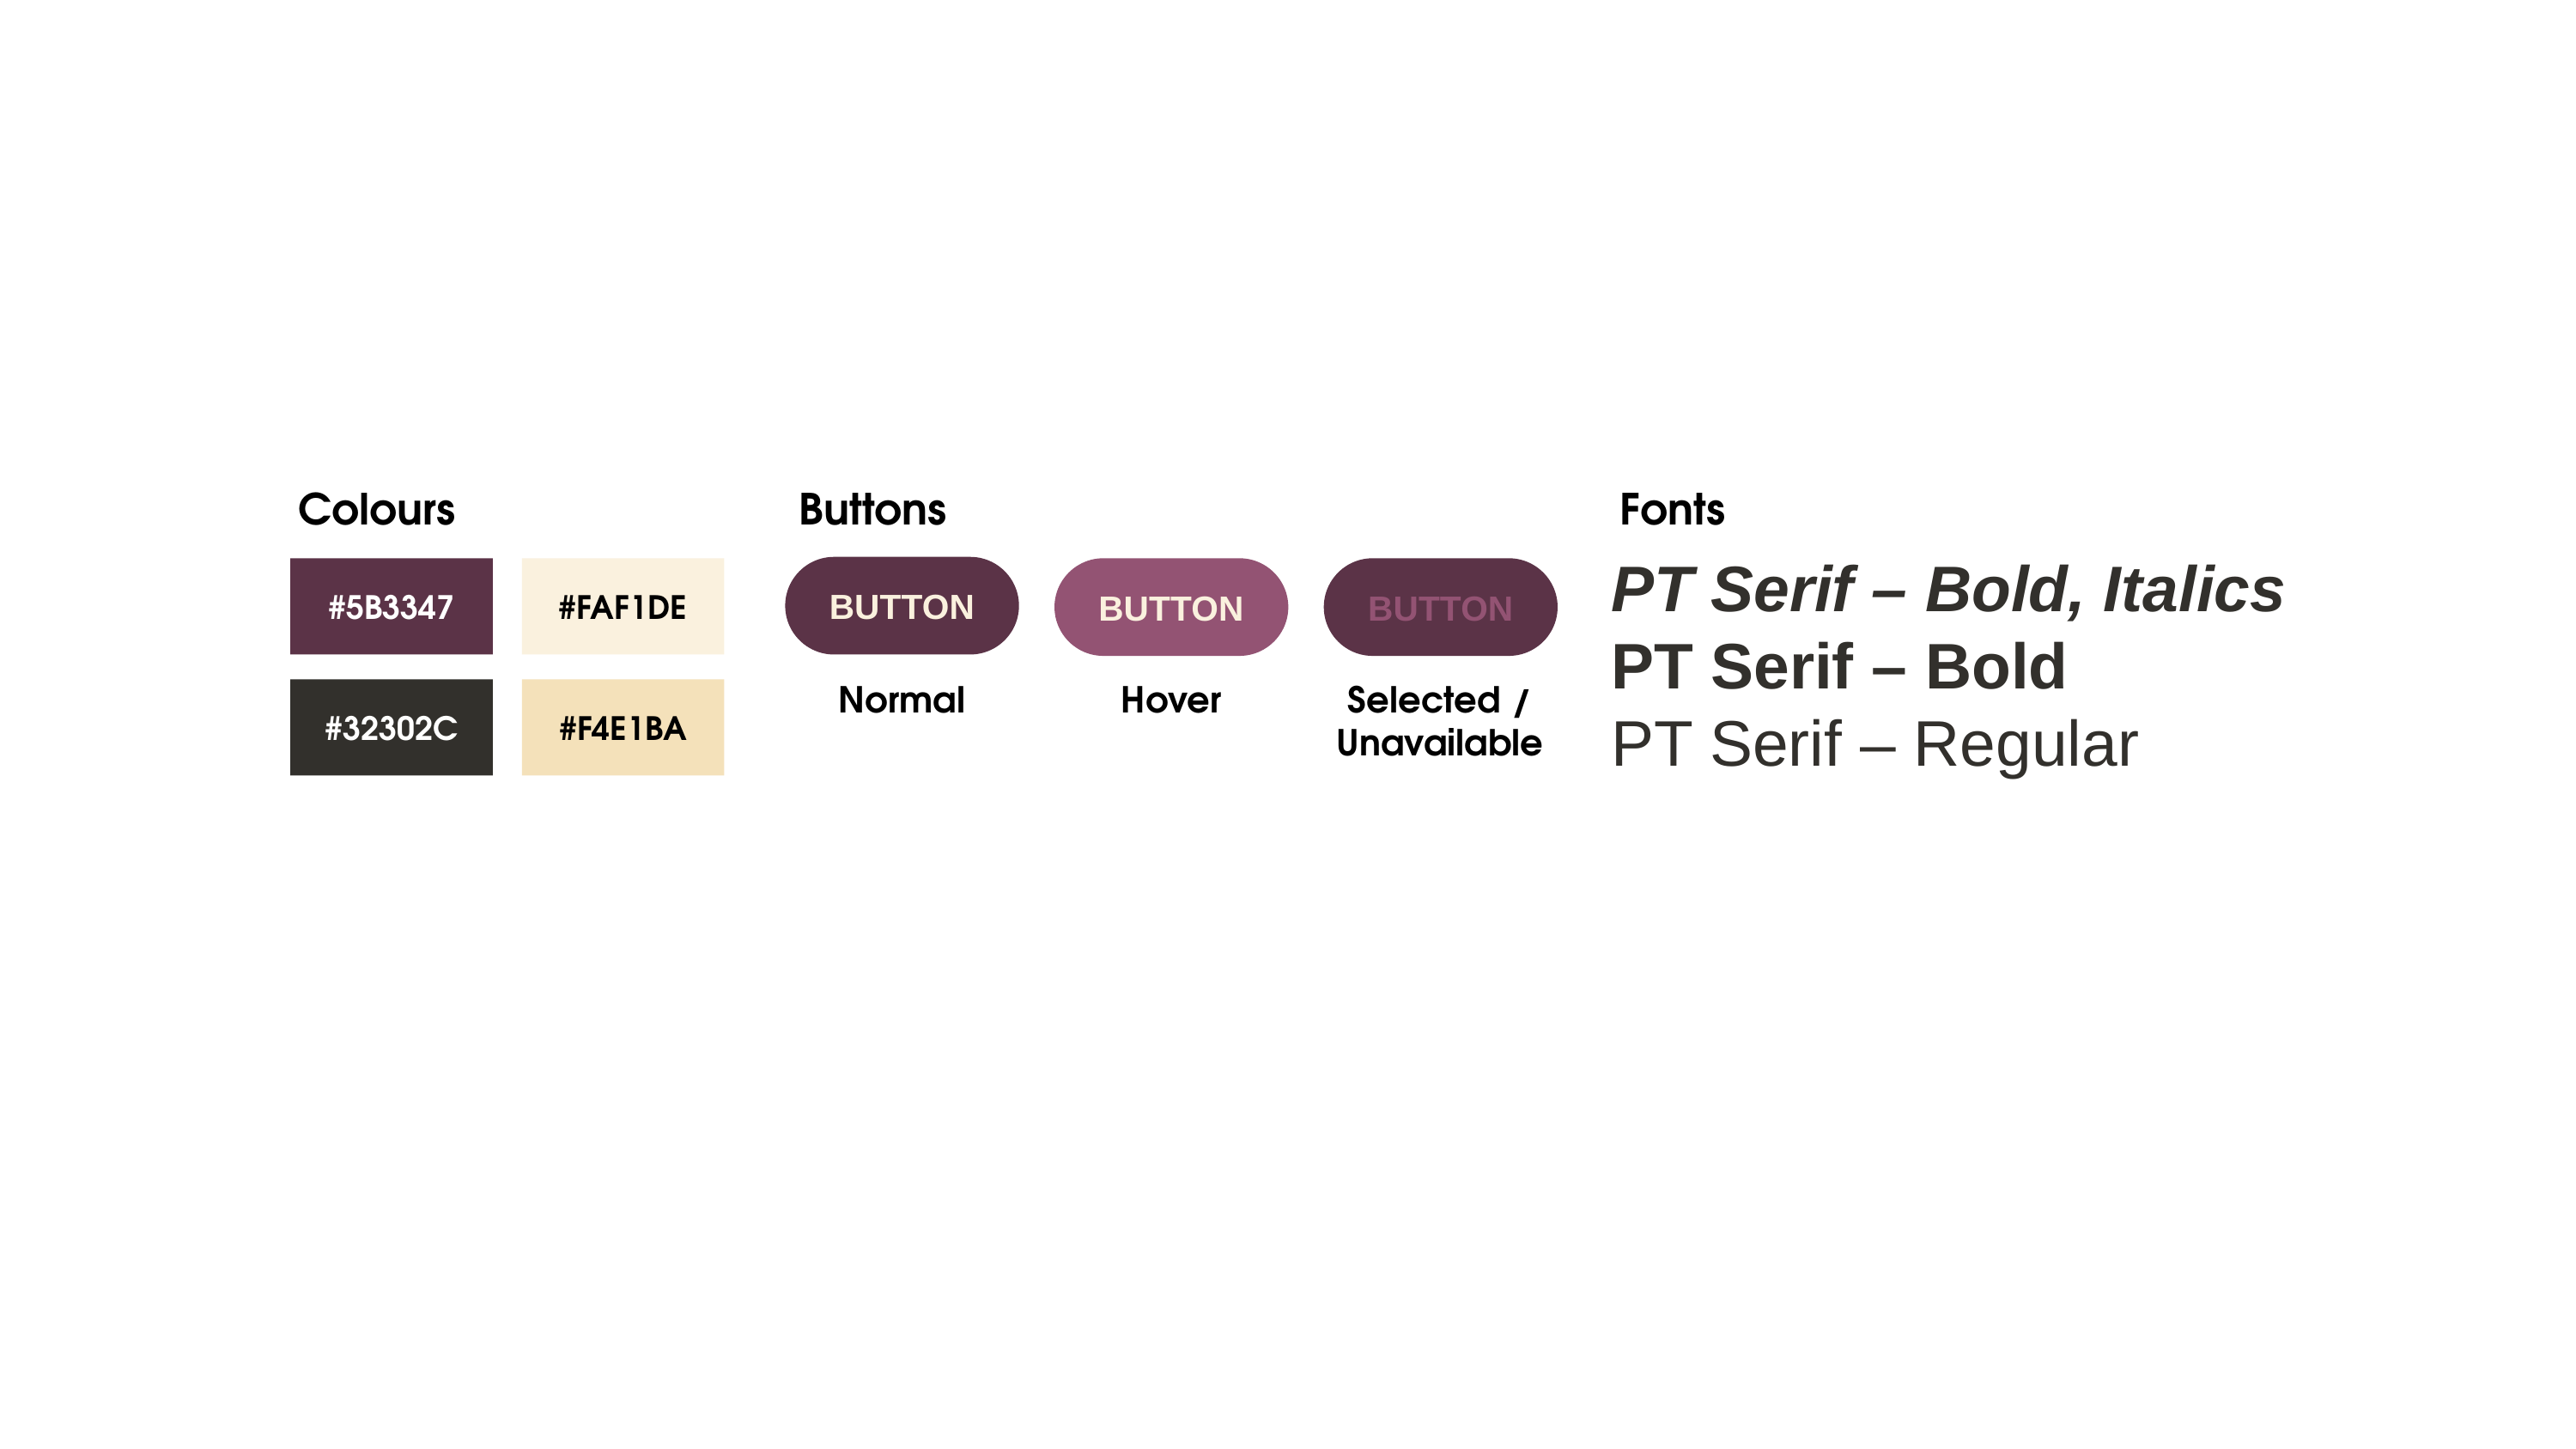

Fonts
Buttons
Colours
PT Serif – Bold, Italics
PT Serif – Bold
PT Serif – Regular
BUTTON
#5B3347
#FAF1DE
BUTTON
BUTTON
Normal
Hover
Selected /
Unavailable
#32302C
#F4E1BA